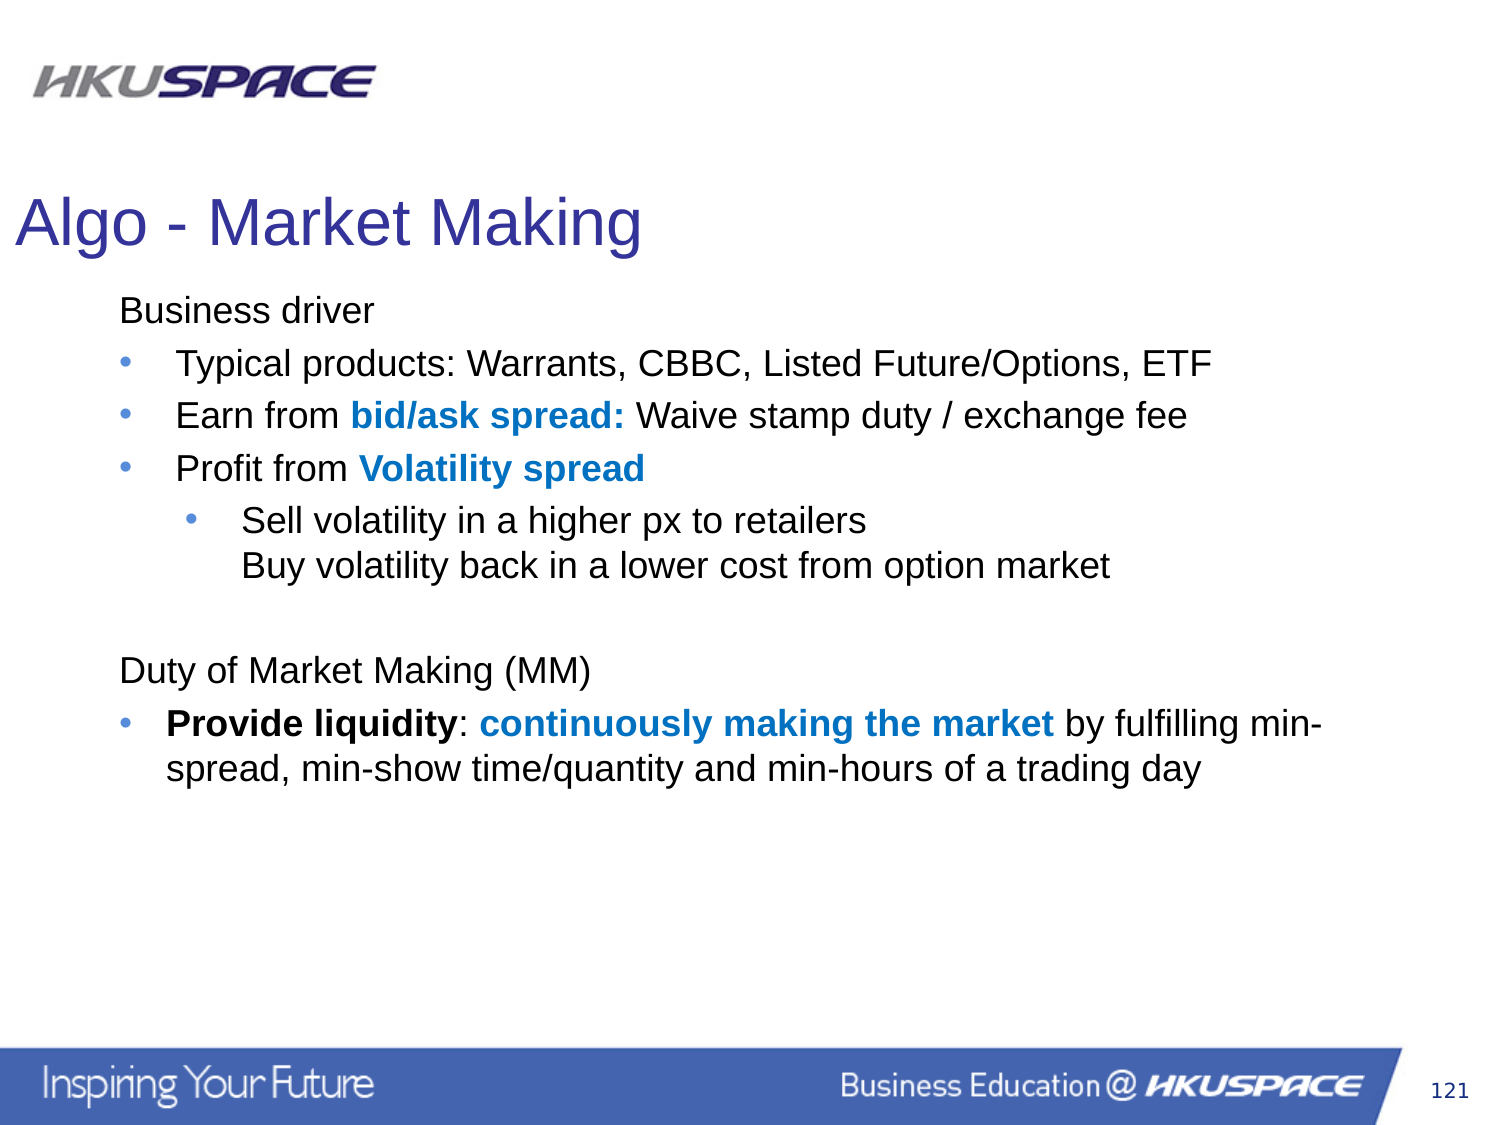

Algo - Market Making
Business driver
Typical products: Warrants, CBBC, Listed Future/Options, ETF
Earn from bid/ask spread: Waive stamp duty / exchange fee
Profit from Volatility spread
Sell volatility in a higher px to retailers
Buy volatility back in a lower cost from option market

Duty of Market Making (MM)
Provide liquidity: continuously making the market by fulfilling min-spread, min-show time/quantity and min-hours of a trading day

121